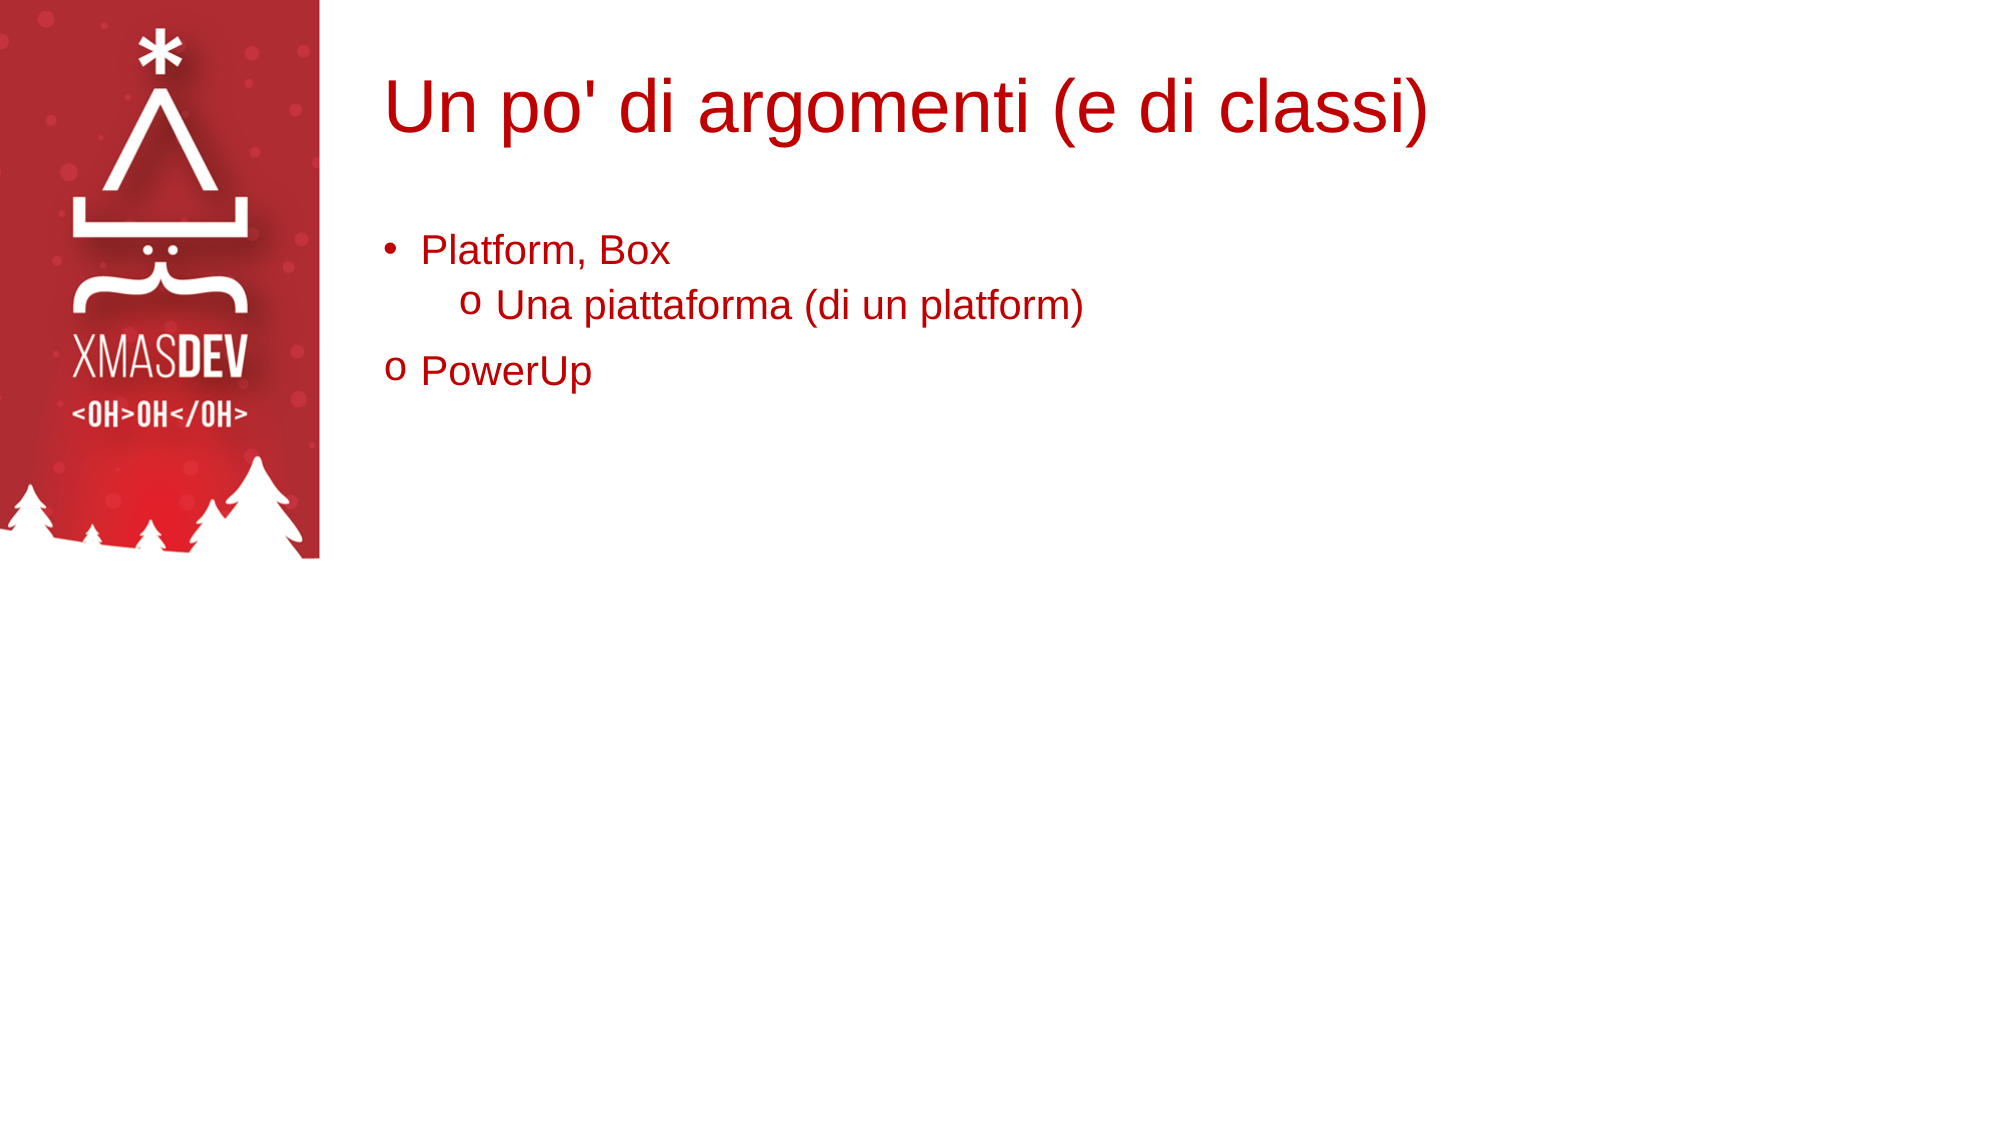

# Un po' di argomenti (e di classi)
Platform, Box
Una piattaforma (di un platform)
PowerUp